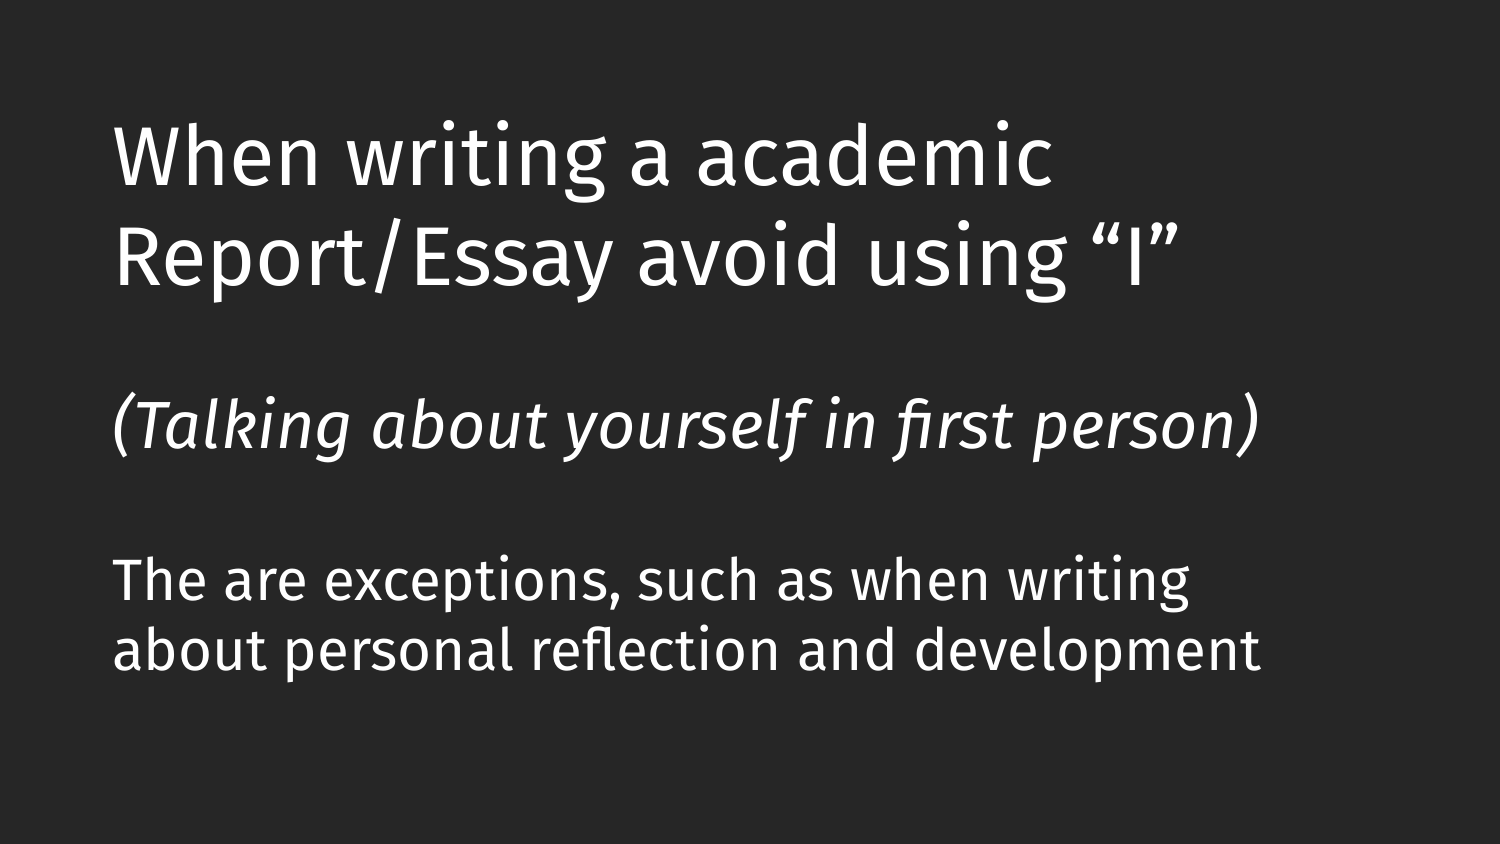

When writing a academic
Report/Essay avoid using “I”

(Talking about yourself in first person)

The are exceptions, such as when writing
about personal reflection and development